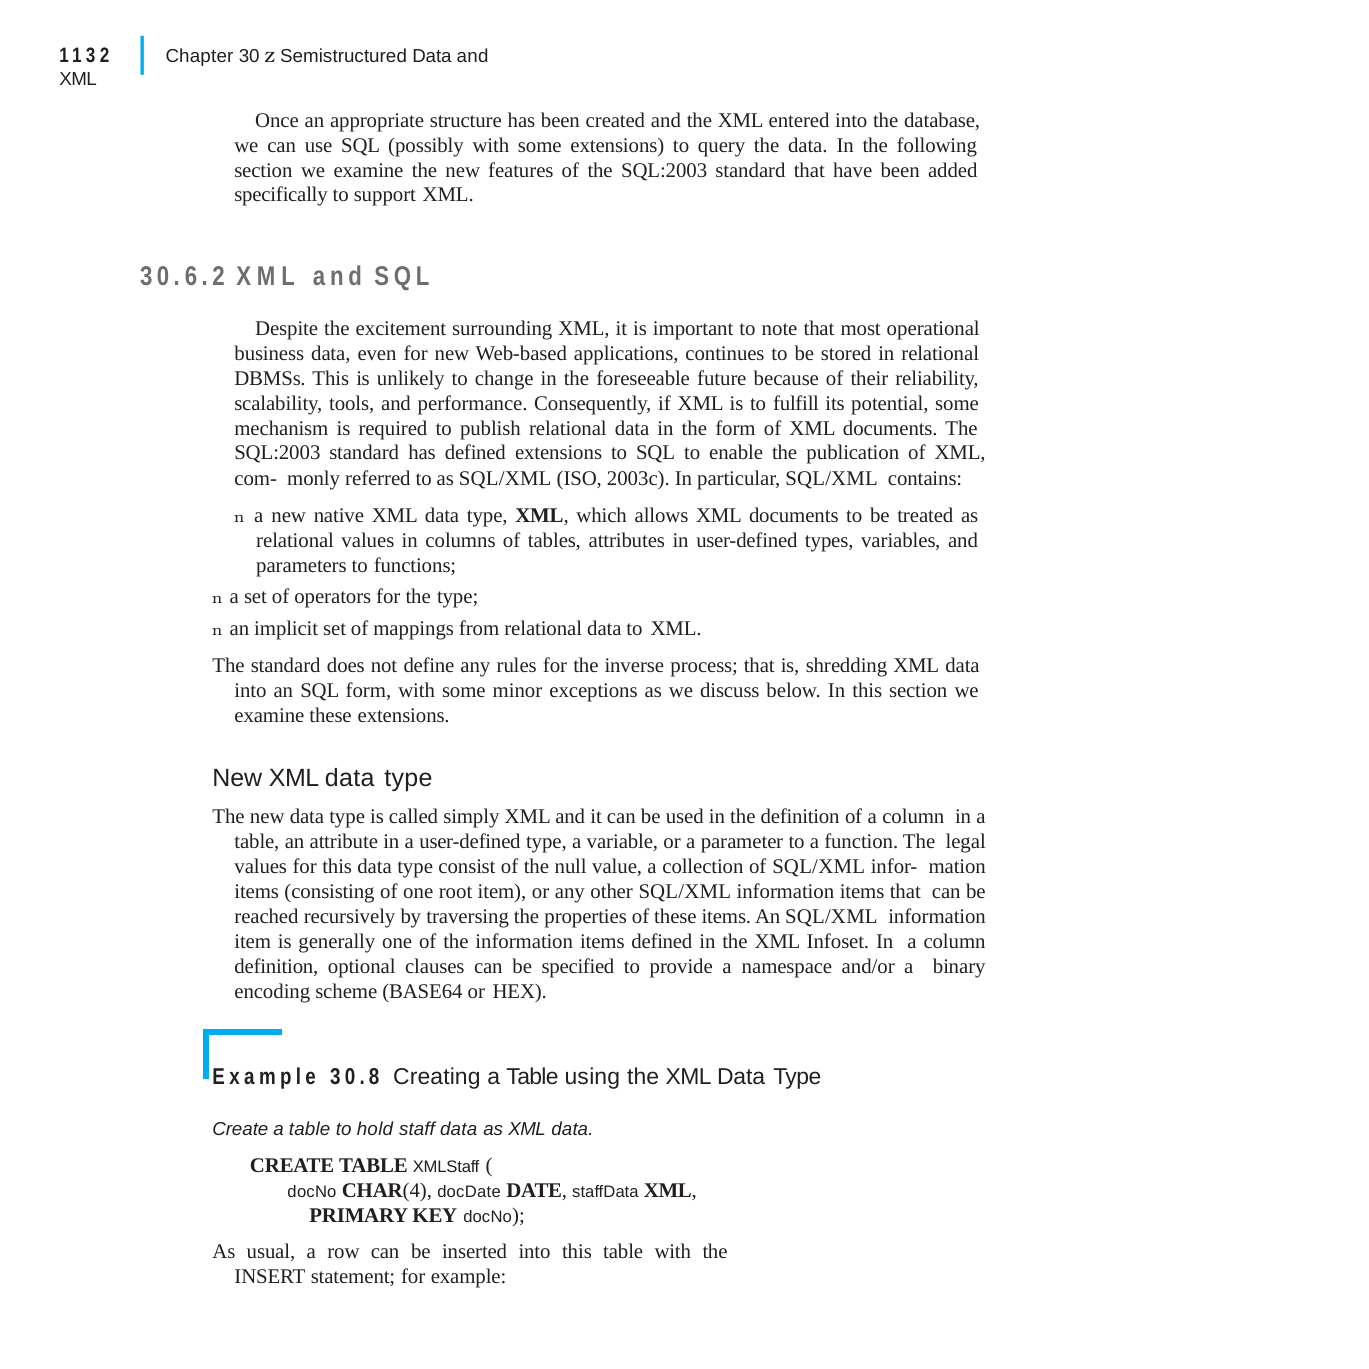

|
1132	Chapter 30 z Semistructured Data and XML
Once an appropriate structure has been created and the XML entered into the database,  we can use SQL (possibly with some extensions) to query the data. In the following  section we examine the new features of the SQL:2003 standard that have been added  specifically to support XML.

30.6.2	XML and SQL
Despite the excitement surrounding XML, it is important to note that most operational  business data, even for new Web-based applications, continues to be stored in relational  DBMSs. This is unlikely to change in the foreseeable future because of their reliability,  scalability, tools, and performance. Consequently, if XML is to fulfill its potential, some  mechanism is required to publish relational data in the form of XML documents. The  SQL:2003 standard has defined extensions to SQL to enable the publication of XML, com-  monly referred to as SQL/XML (ISO, 2003c). In particular, SQL/XML contains:
n a new native XML data type, XML, which allows XML documents to be treated as  relational values in columns of tables, attributes in user-defined types, variables, and  parameters to functions;
n a set of operators for the type;
n an implicit set of mappings from relational data to XML.
The standard does not define any rules for the inverse process; that is, shredding XML data  into an SQL form, with some minor exceptions as we discuss below. In this section we  examine these extensions.

New XML data type
The new data type is called simply XML and it can be used in the definition of a column  in a table, an attribute in a user-defined type, a variable, or a parameter to a function. The  legal values for this data type consist of the null value, a collection of SQL/XML infor-  mation items (consisting of one root item), or any other SQL/XML information items that  can be reached recursively by traversing the properties of these items. An SQL/XML  information item is generally one of the information items defined in the XML Infoset. In  a column definition, optional clauses can be specified to provide a namespace and/or a  binary encoding scheme (BASE64 or HEX).

Example 30.8 Creating a Table using the XML Data Type

Create a table to hold staff data as XML data.
CREATE TABLE XMLStaff (
docNo CHAR(4), docDate DATE, staffData XML,  PRIMARY KEY docNo);
As usual, a row can be inserted into this table with the INSERT statement; for example: